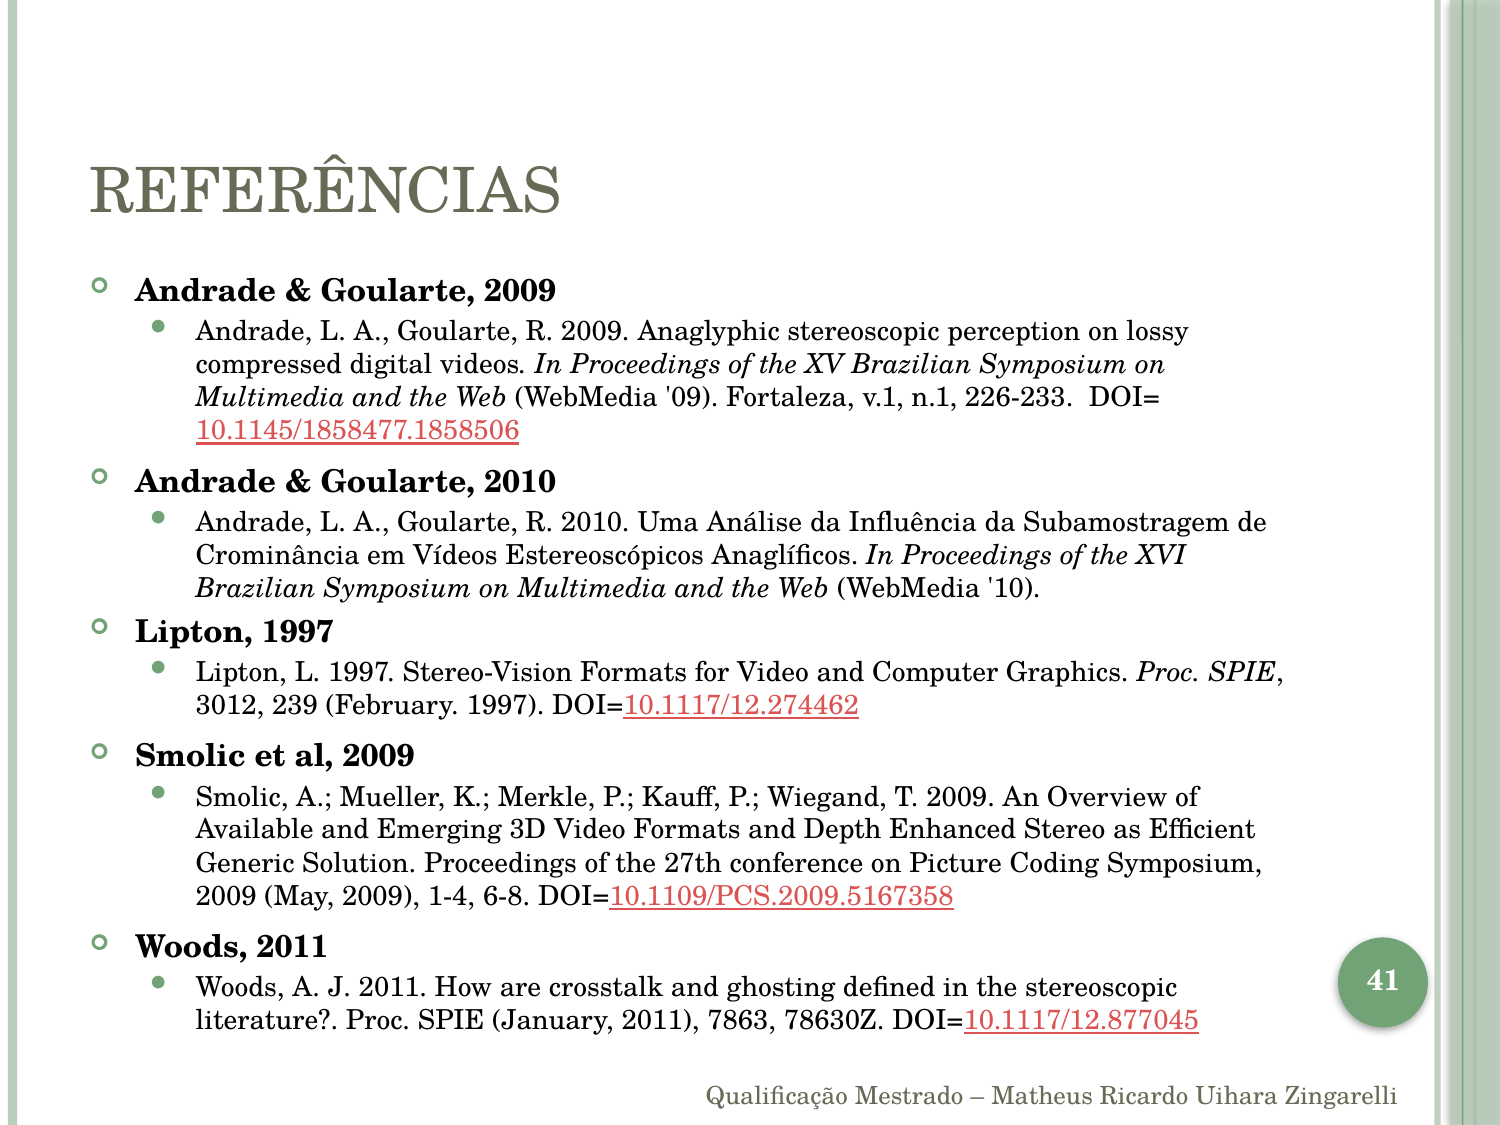

# Referências
Andrade & Goularte, 2009
Andrade, L. A., Goularte, R. 2009. Anaglyphic stereoscopic perception on lossy compressed digital videos. In Proceedings of the XV Brazilian Symposium on Multimedia and the Web (WebMedia '09). Fortaleza, v.1, n.1, 226-233.  DOI=10.1145/1858477.1858506
Andrade & Goularte, 2010
Andrade, L. A., Goularte, R. 2010. Uma Análise da Influência da Subamostragem de Crominância em Vídeos Estereoscópicos Anaglíficos. In Proceedings of the XVI Brazilian Symposium on Multimedia and the Web (WebMedia '10).
Lipton, 1997
Lipton, L. 1997. Stereo-Vision Formats for Video and Computer Graphics. Proc. SPIE, 3012, 239 (February. 1997). DOI=10.1117/12.274462
Smolic et al, 2009
Smolic, A.; Mueller, K.; Merkle, P.; Kauff, P.; Wiegand, T. 2009. An Overview of Available and Emerging 3D Video Formats and Depth Enhanced Stereo as Efficient Generic Solution. Proceedings of the 27th conference on Picture Coding Symposium, 2009 (May, 2009), 1-4, 6-8. DOI=10.1109/PCS.2009.5167358
Woods, 2011
Woods, A. J. 2011. How are crosstalk and ghosting defined in the stereoscopic literature?. Proc. SPIE (January, 2011), 7863, 78630Z. DOI=10.1117/12.877045

41
Qualificação Mestrado – Matheus Ricardo Uihara Zingarelli